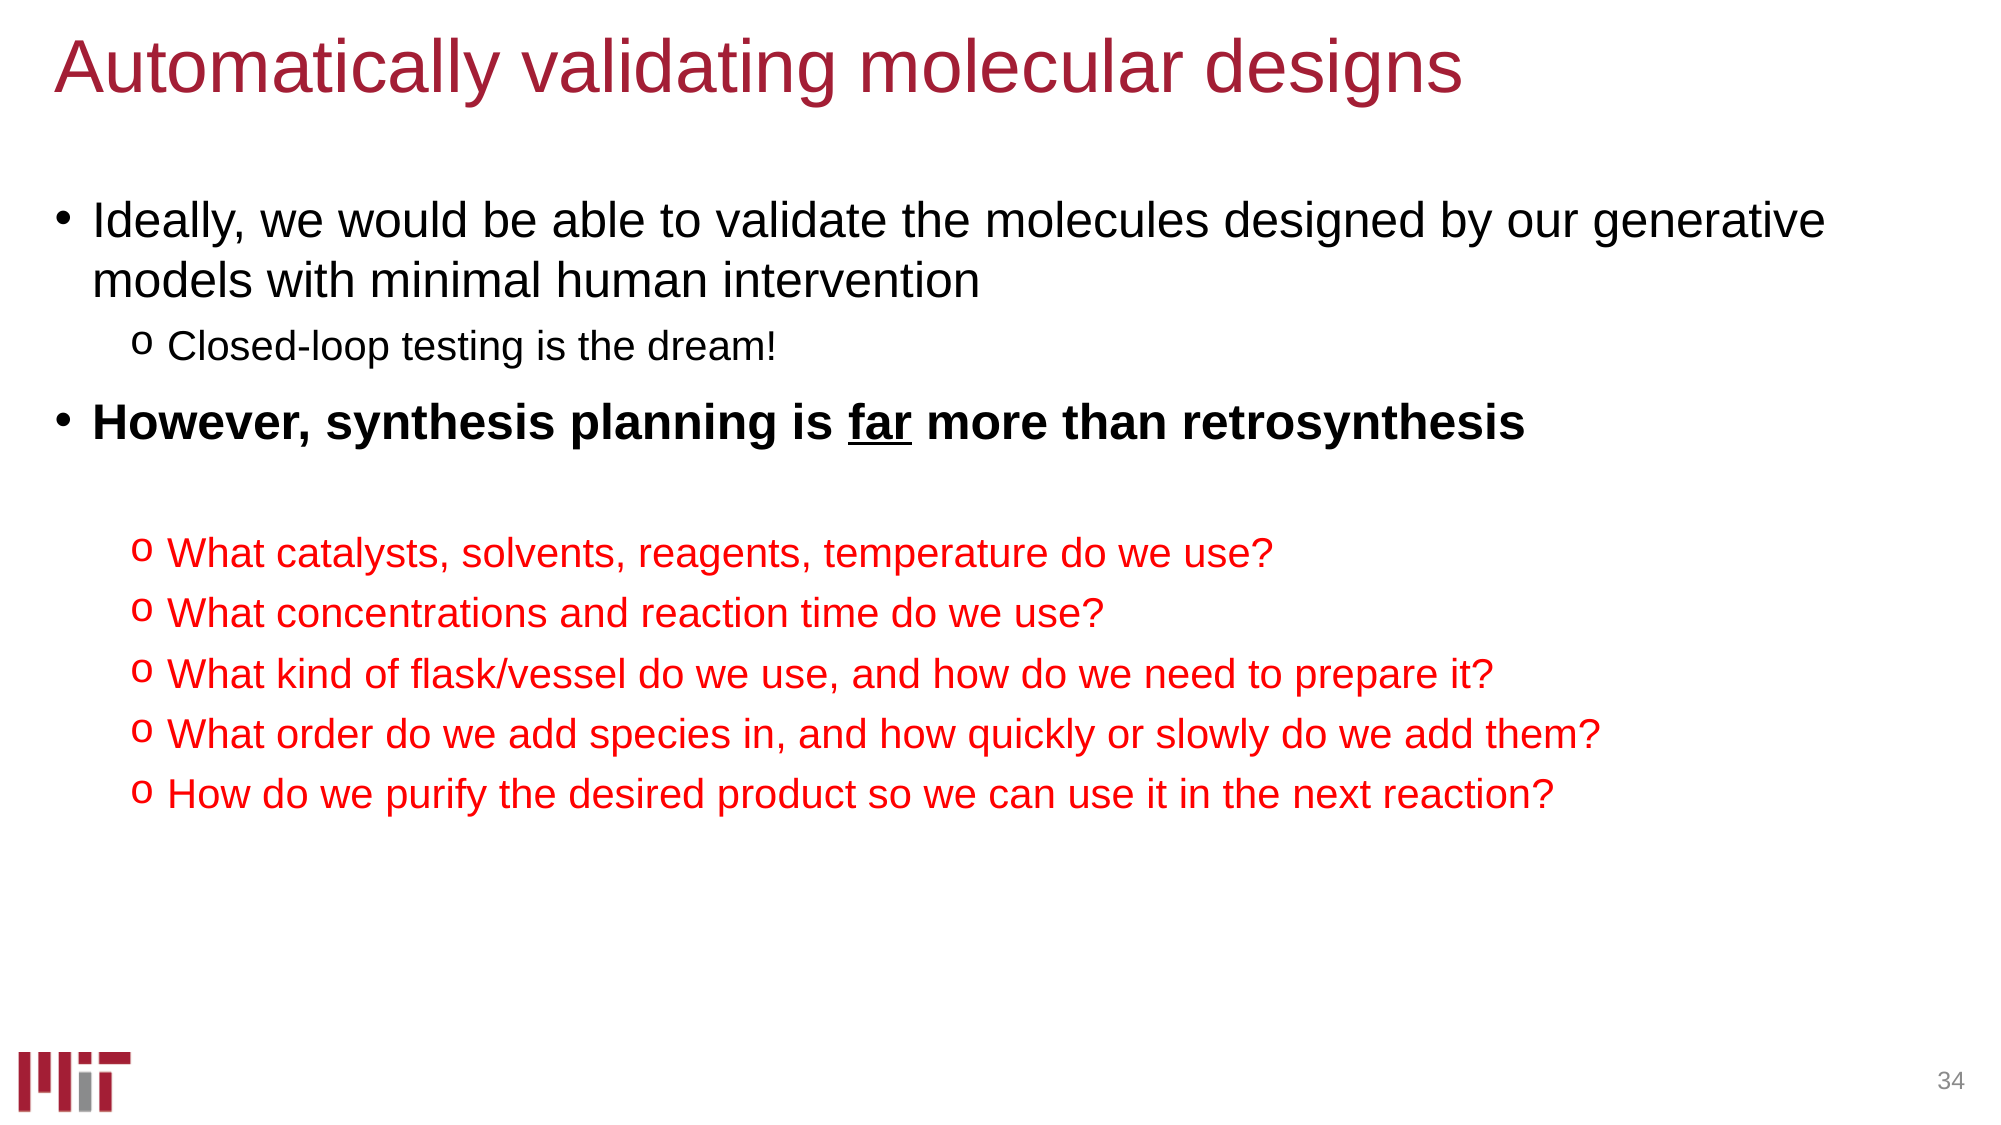

# Automatically validating molecular designs
Ideally, we would be able to validate the molecules designed by our generative models with minimal human intervention
Closed-loop testing is the dream!
However, synthesis planning is far more than retrosynthesis

What catalysts, solvents, reagents, temperature do we use?
What concentrations and reaction time do we use?
What kind of flask/vessel do we use, and how do we need to prepare it?
What order do we add species in, and how quickly or slowly do we add them?
How do we purify the desired product so we can use it in the next reaction?

34